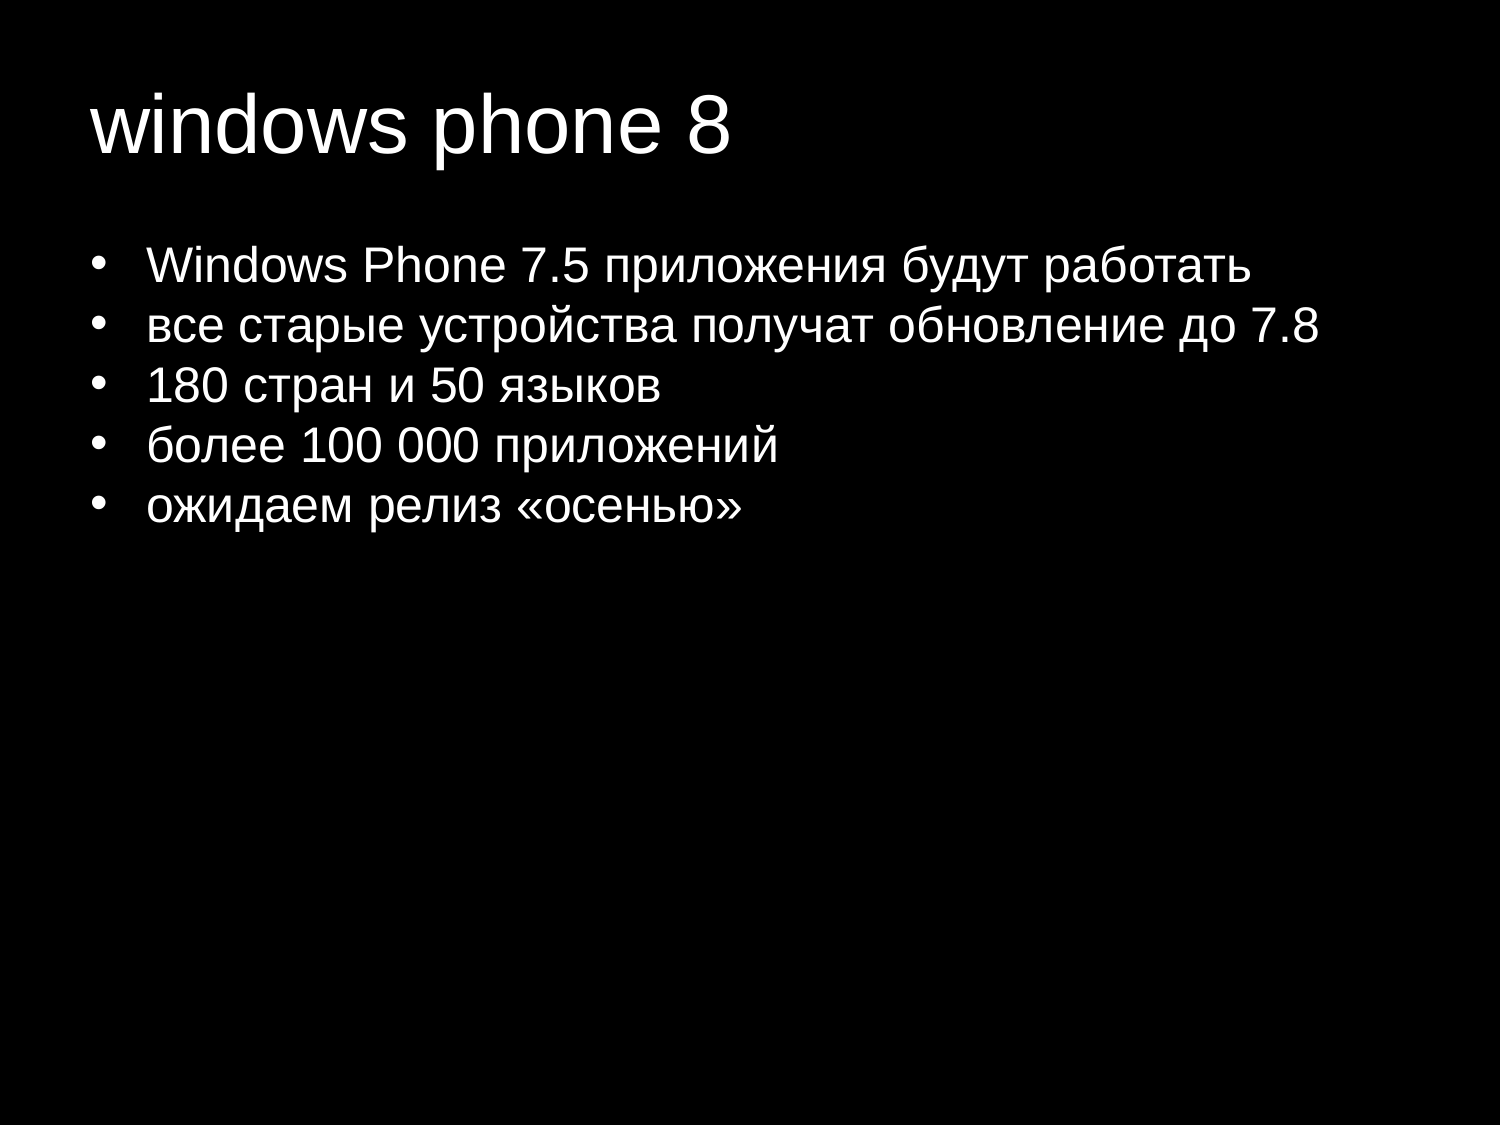

# windows phone 8
Windows Phone 7.5 приложения будут работать
все старые устройства получат обновление до 7.8
180 стран и 50 языков
более 100 000 приложений
ожидаем релиз «осенью»